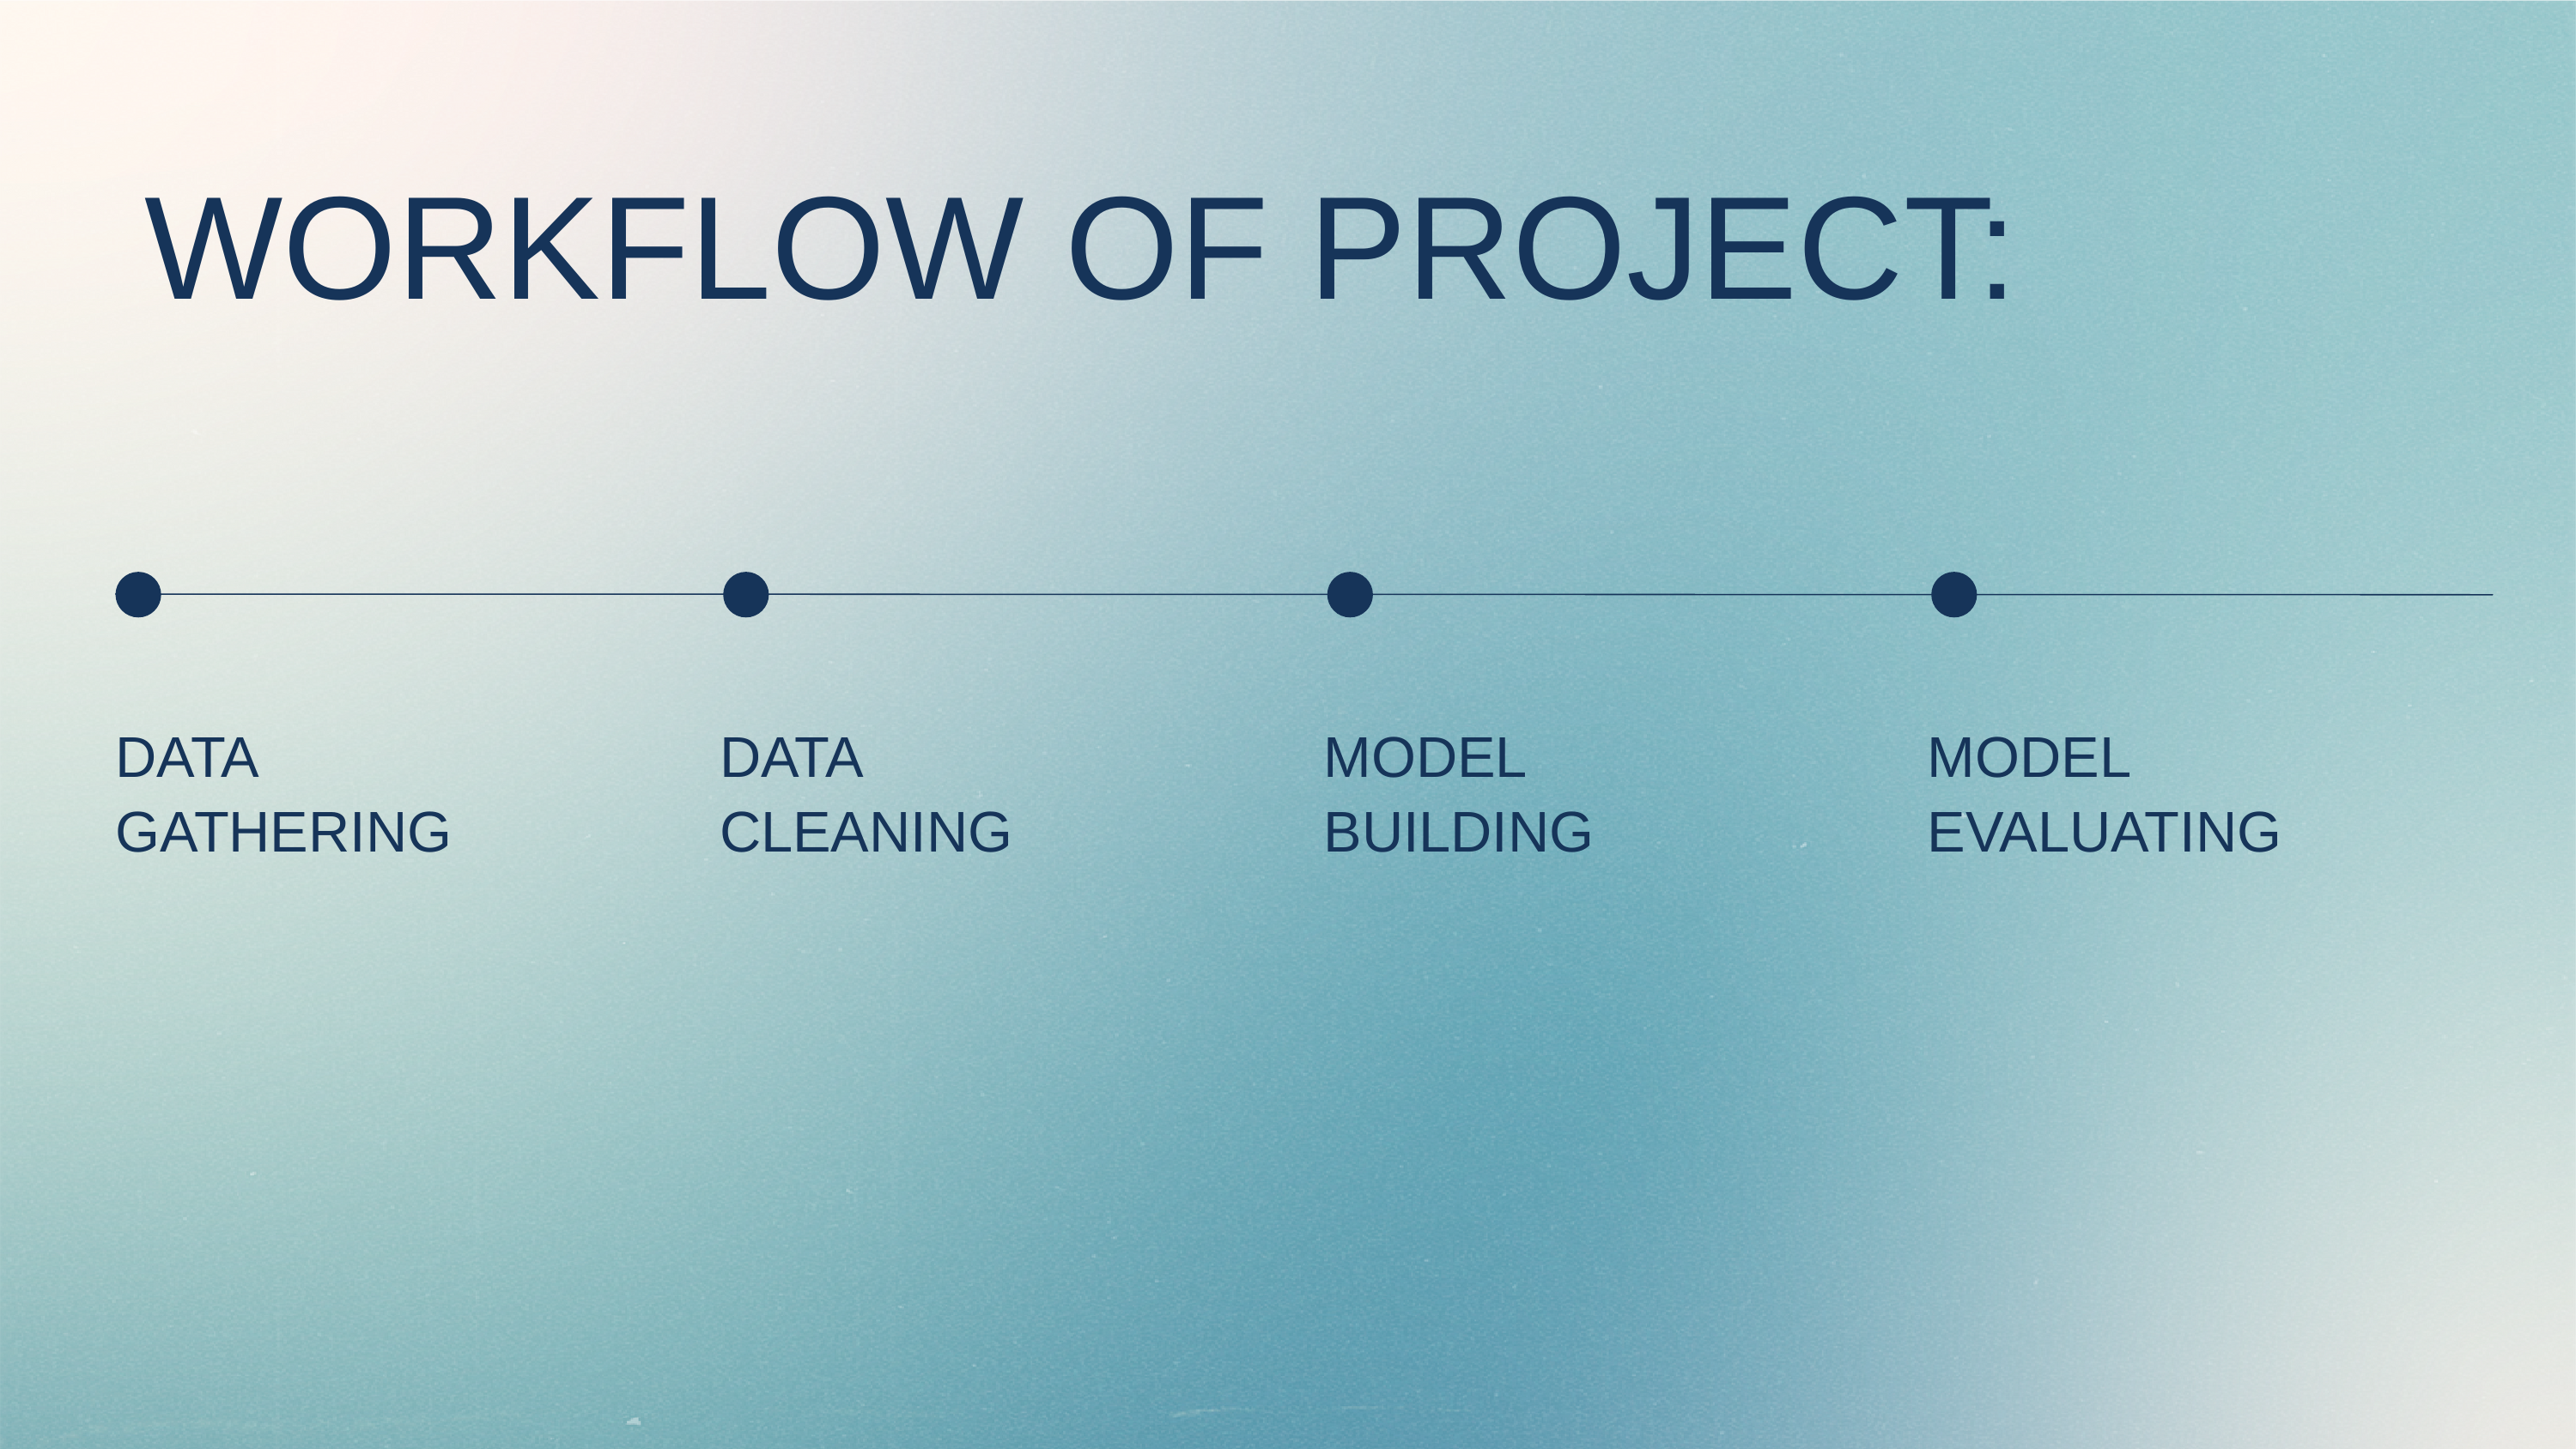

WORKFLOW OF PROJECT:

DATA
GATHERING
DATA
CLEANING
MODEL
BUILDING
MODEL EVALUATING